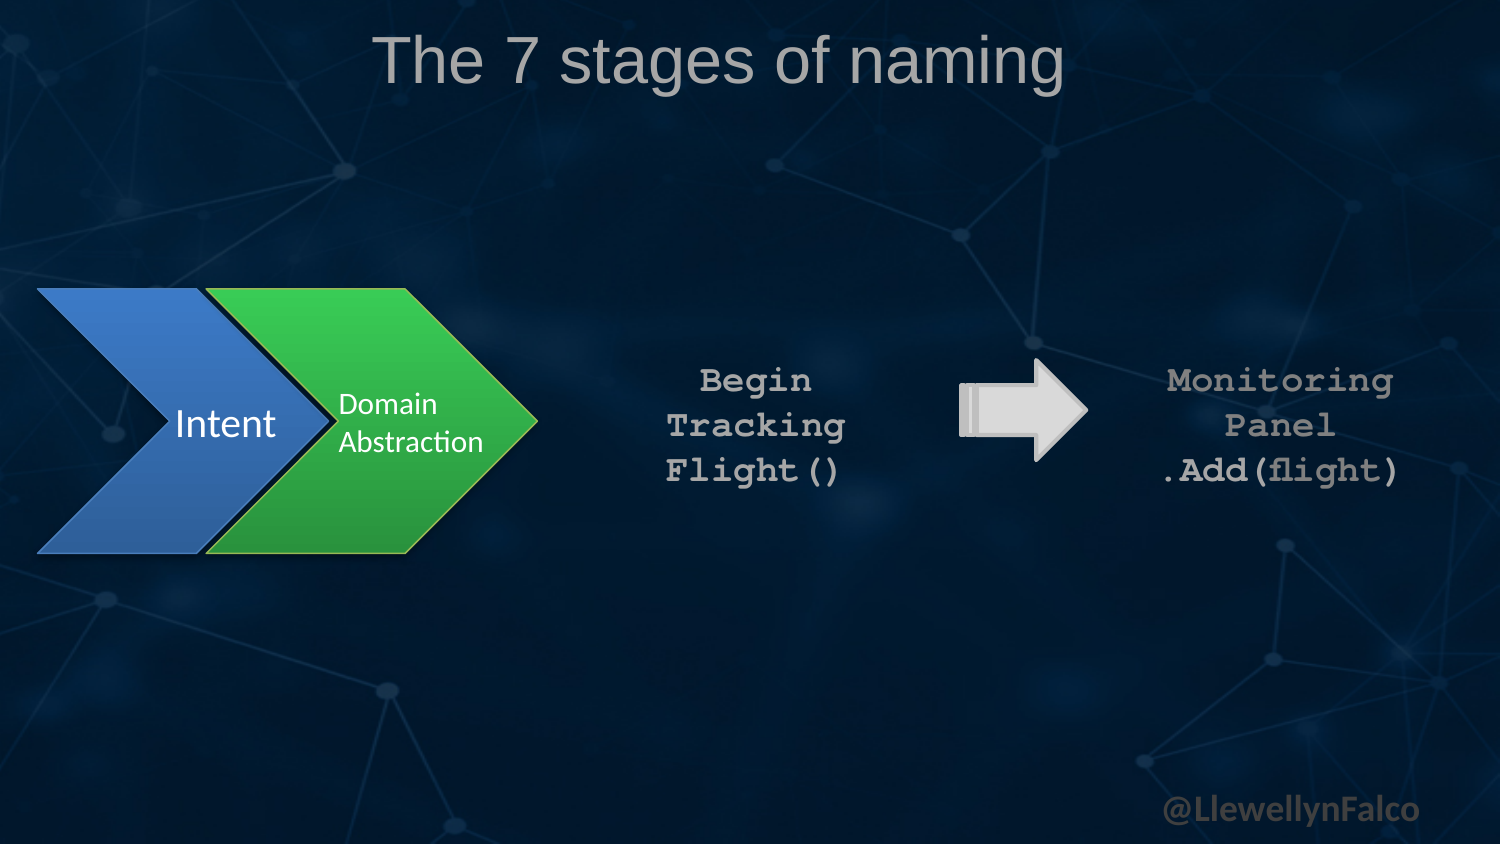

The 7 stages of naming
         Intent
Domain
Abstraction
Begin
Tracking
Flight()
Monitoring
Panel
.Add(flight)